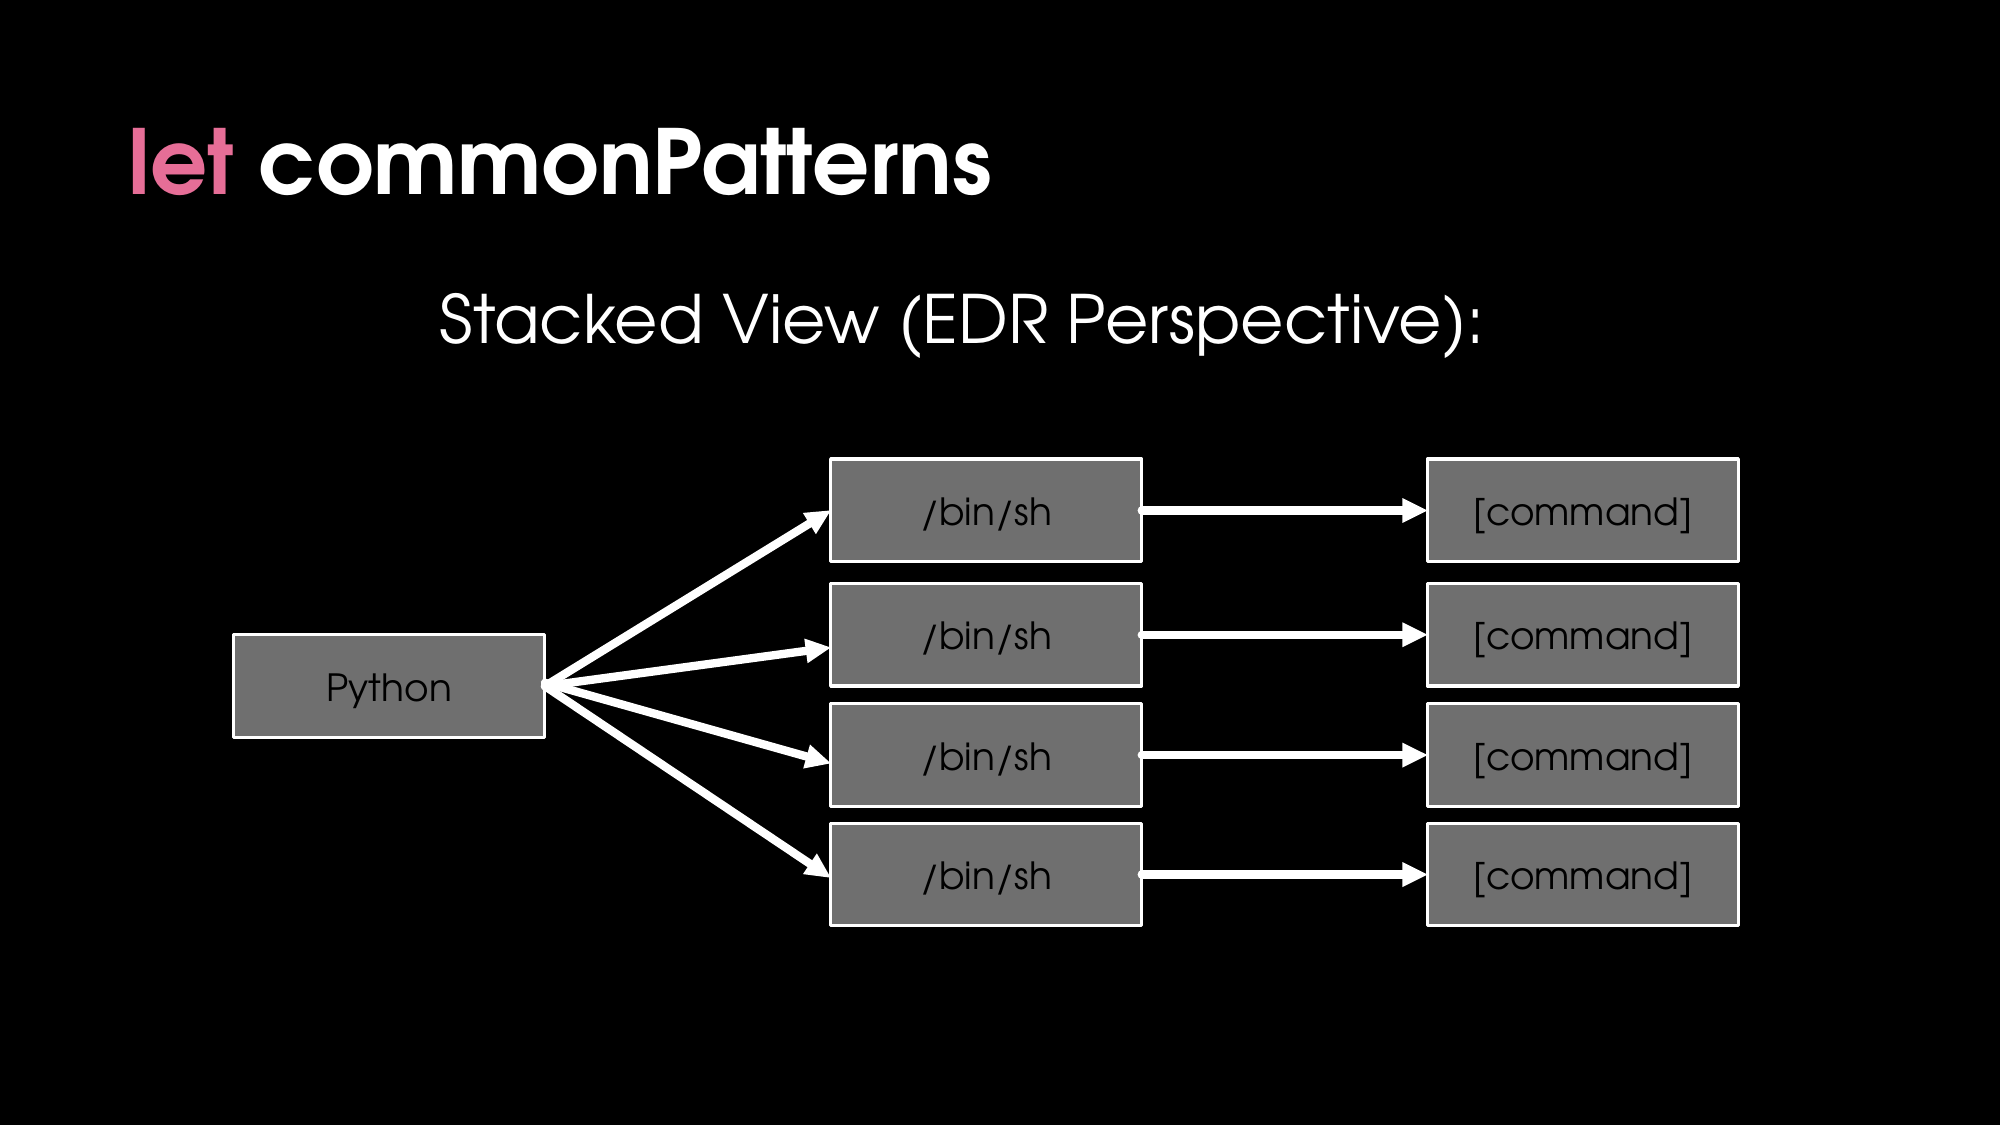

# let commonPatterns
Stacked View (EDR Perspective):
[command]
/bin/sh
/bin/sh
[command]
Python
[command]
/bin/sh
[command]
/bin/sh